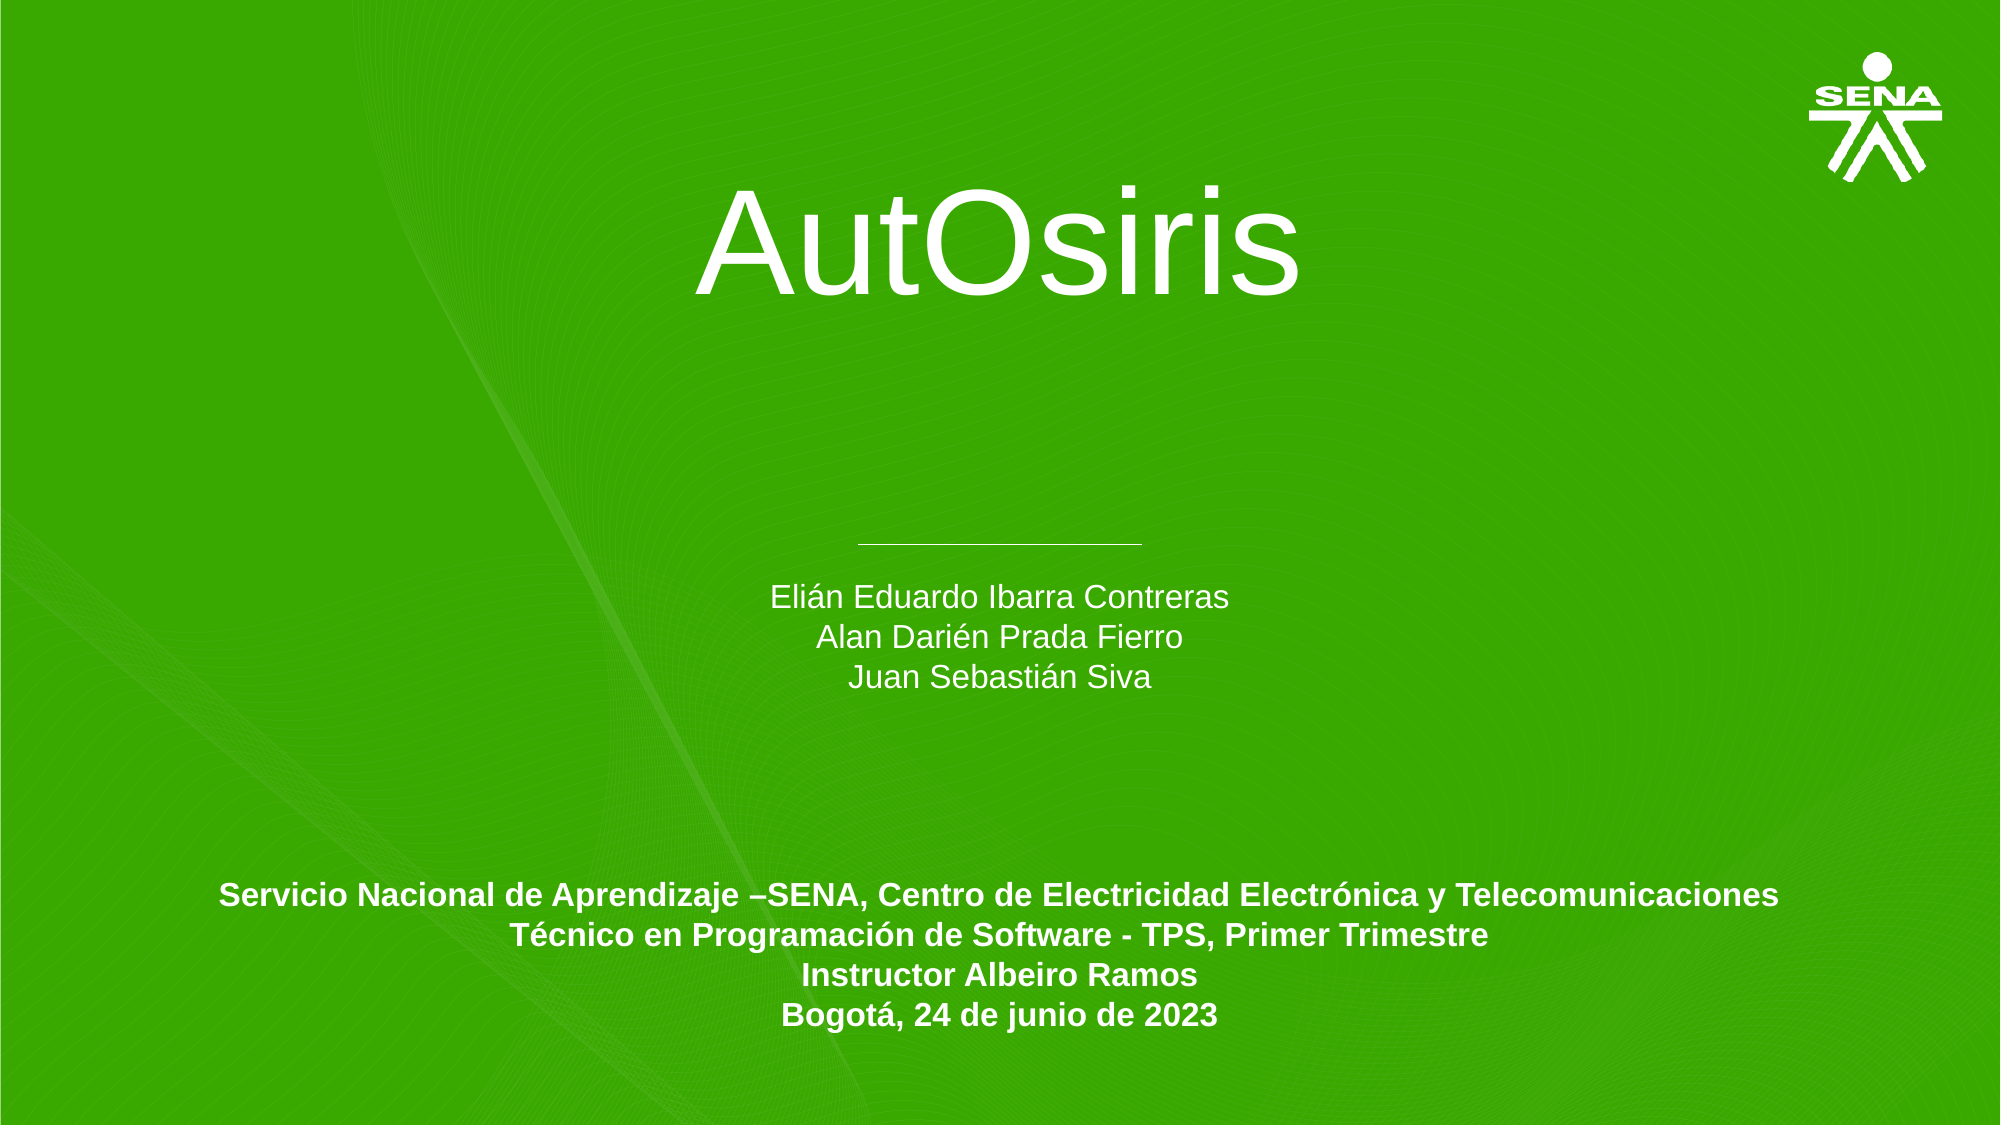

AutOsiris
Elián Eduardo Ibarra Contreras
Alan Darién Prada Fierro
Juan Sebastián Siva
Servicio Nacional de Aprendizaje –SENA, Centro de Electricidad Electrónica y Telecomunicaciones
Técnico en Programación de Software - TPS, Primer Trimestre
Instructor Albeiro Ramos
Bogotá, 24 de junio de 2023